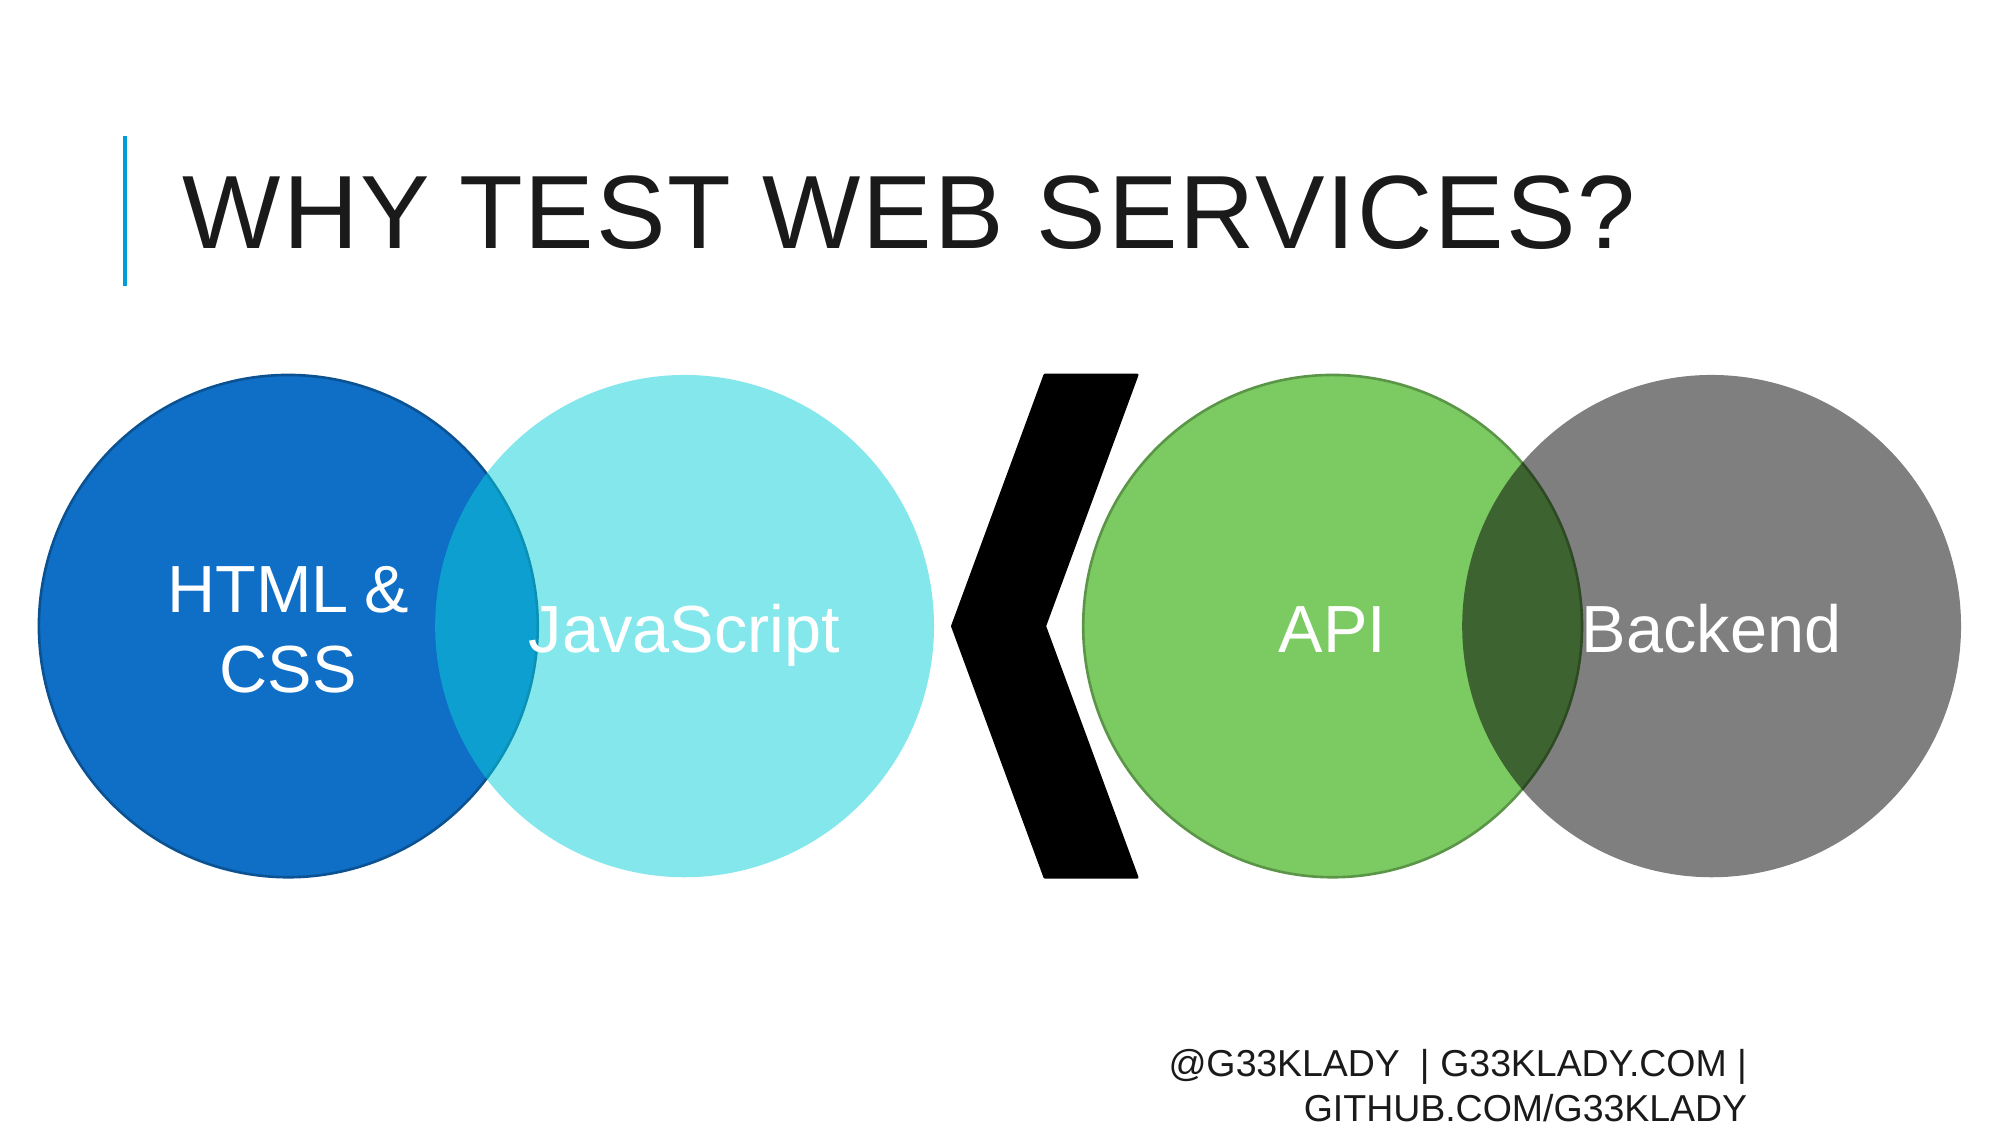

# Why test web services?
HTML &
CSS

JavaScript

API
Backend
@g33klady  | g33klady.com | github.com/g33klady